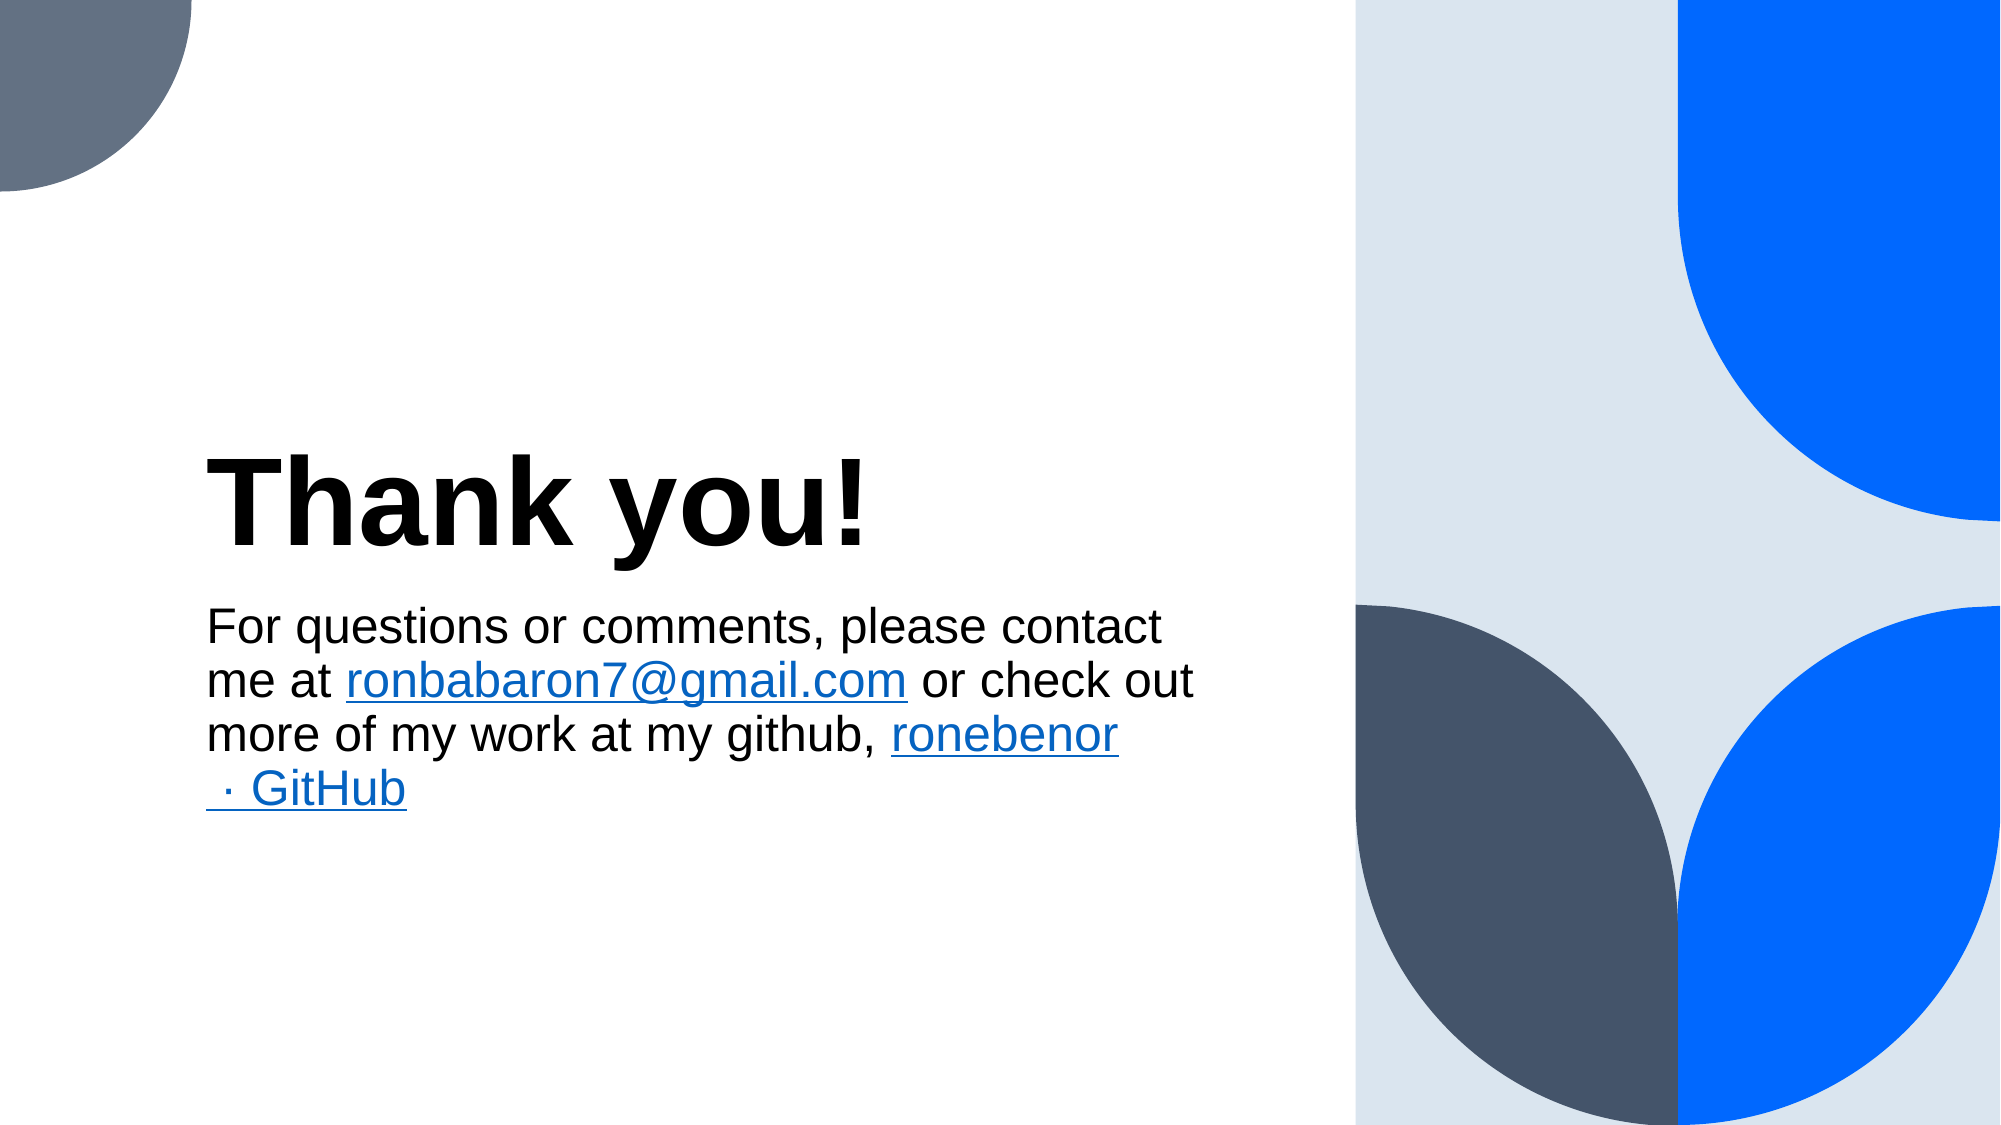

# Thank you!
For questions or comments, please contact me at ronbabaron7@gmail.com or check out more of my work at my github, ronebenor · GitHub